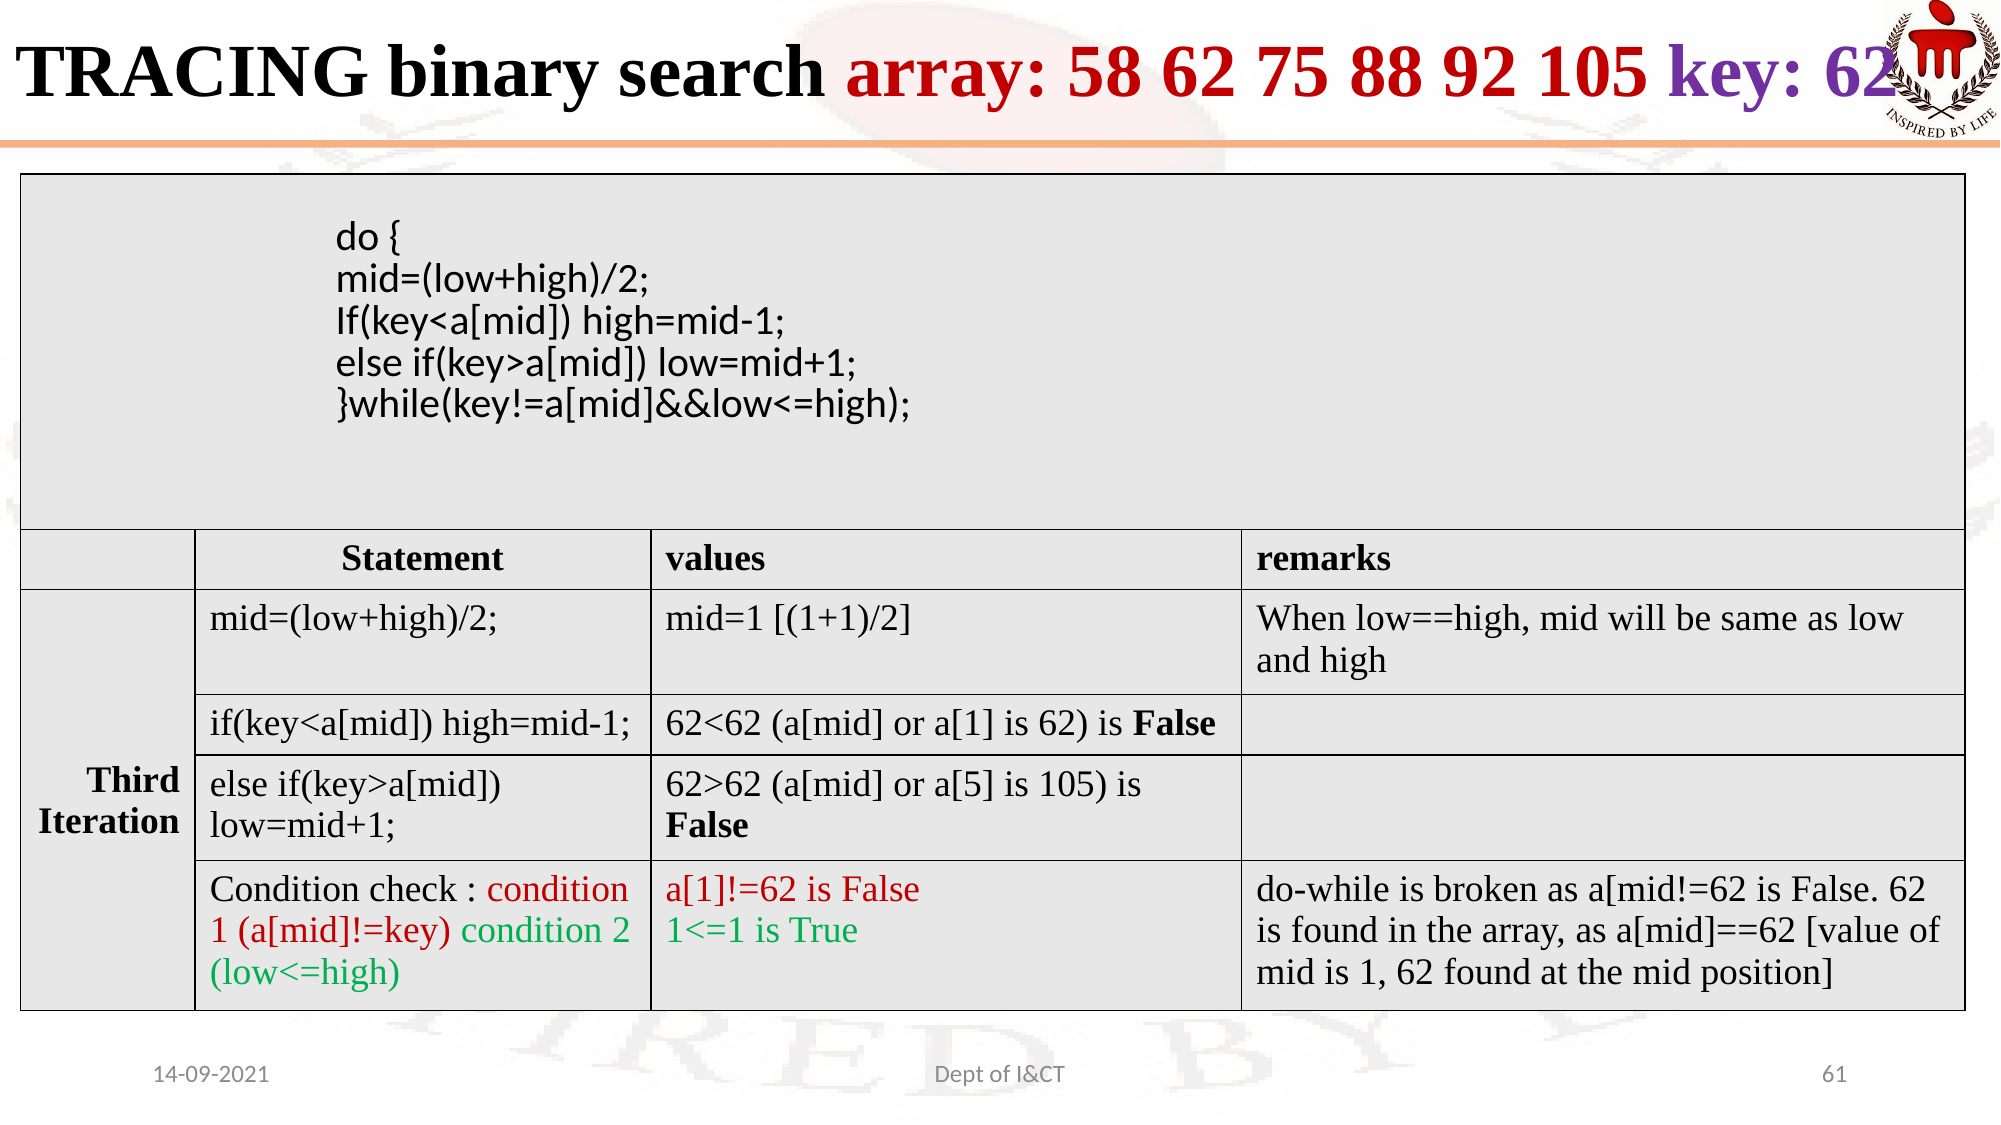

# TRACING binary search array: 58 62 75 88 92 105 key: 62
| do { mid=(low+high)/2; If(key<a[mid]) high=mid-1; else if(key>a[mid]) low=mid+1; }while(key!=a[mid]&&low<=high); |  |  |  |
| --- | --- | --- | --- |
|  | Statement | values | remarks |
| Third Iteration | mid=(low+high)/2; | mid=1 [(1+1)/2] | When low==high, mid will be same as low and high |
|  | if(key<a[mid]) high=mid-1; | 62<62 (a[mid] or a[1] is 62) is False |  |
|  | else if(key>a[mid]) low=mid+1; | 62>62 (a[mid] or a[5] is 105) is False |  |
|  | Condition check : condition 1 (a[mid]!=key) condition 2 (low<=high) | a[1]!=62 is False 1<=1 is True | do-while is broken as a[mid!=62 is False. 62 is found in the array, as a[mid]==62 [value of mid is 1, 62 found at the mid position] |
low=0; high=n-1
do
{
mid=(low+high)/2;
If(key<a[mid]) high=mid-1;
else if(key>a[mid]) low=mid+1;
}while(key!=a[mid]&&low<=high);

14-09-2021
Dept of I&CT
61